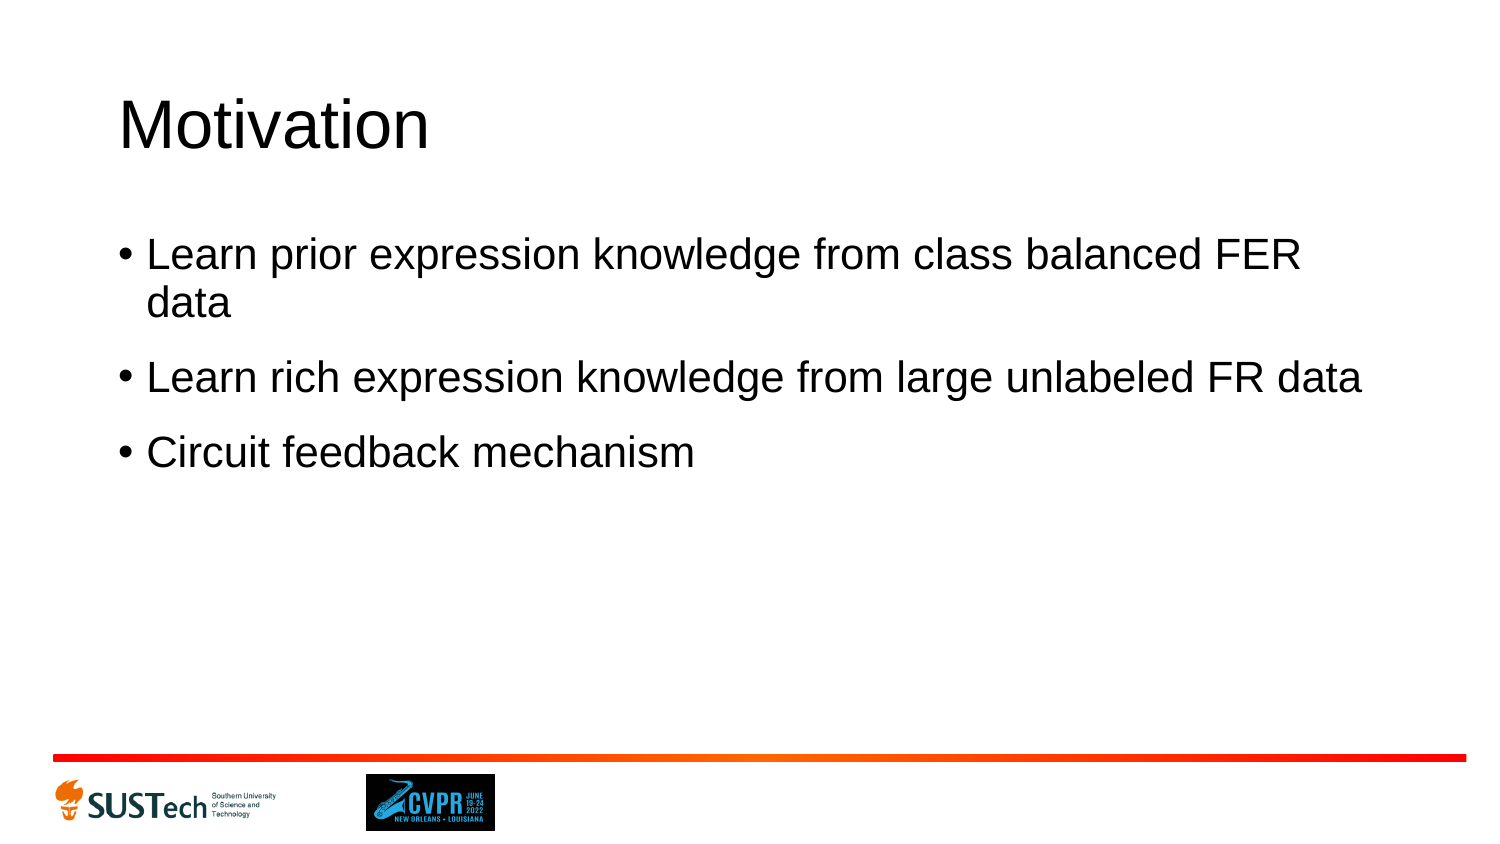

# Motivation
Learn prior expression knowledge from class balanced FER data
Learn rich expression knowledge from large unlabeled FR data
Circuit feedback mechanism